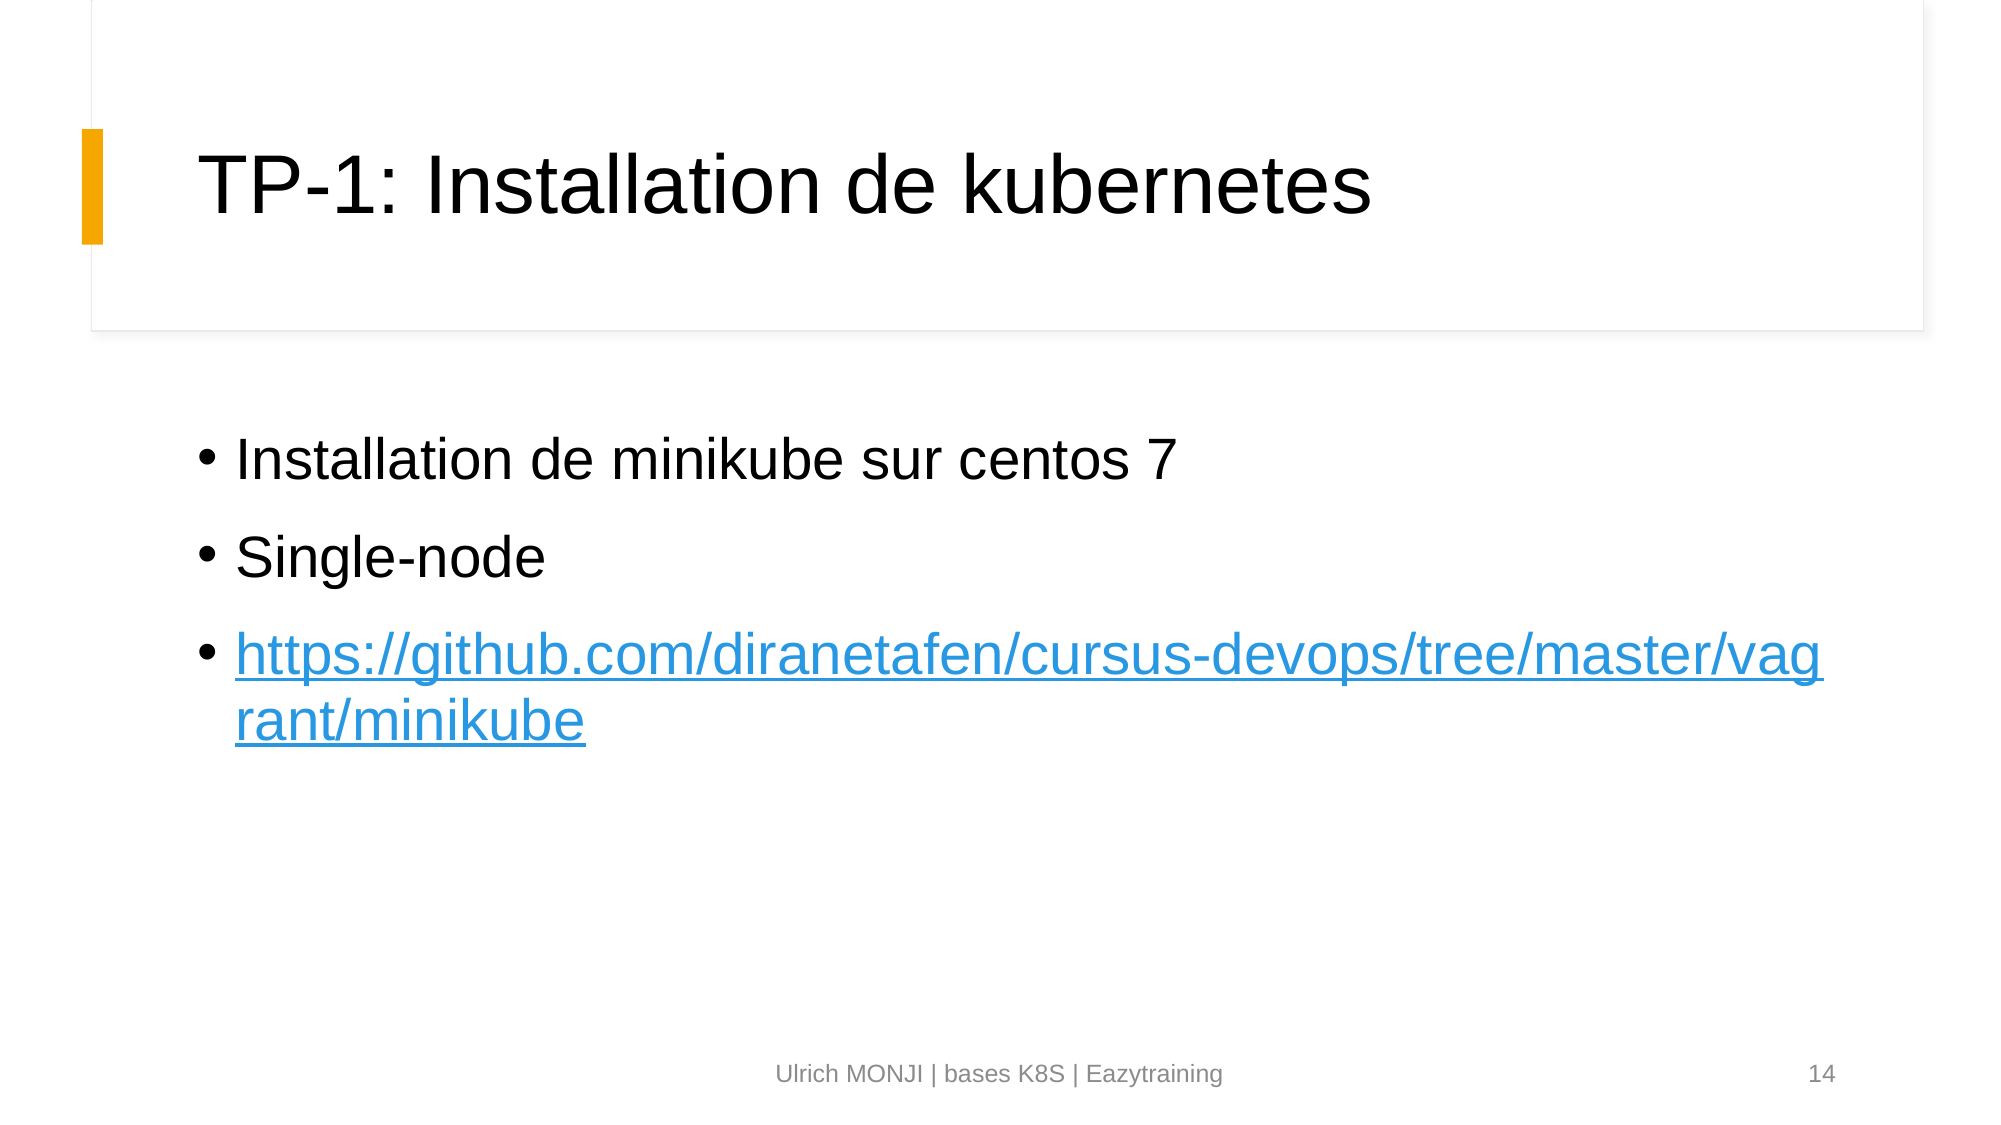

# TP-1: Installation de kubernetes
Installation de minikube sur centos 7
Single-node
https://github.com/diranetafen/cursus-devops/tree/master/vagrant/minikube

Ulrich MONJI | bases K8S | Eazytraining
14